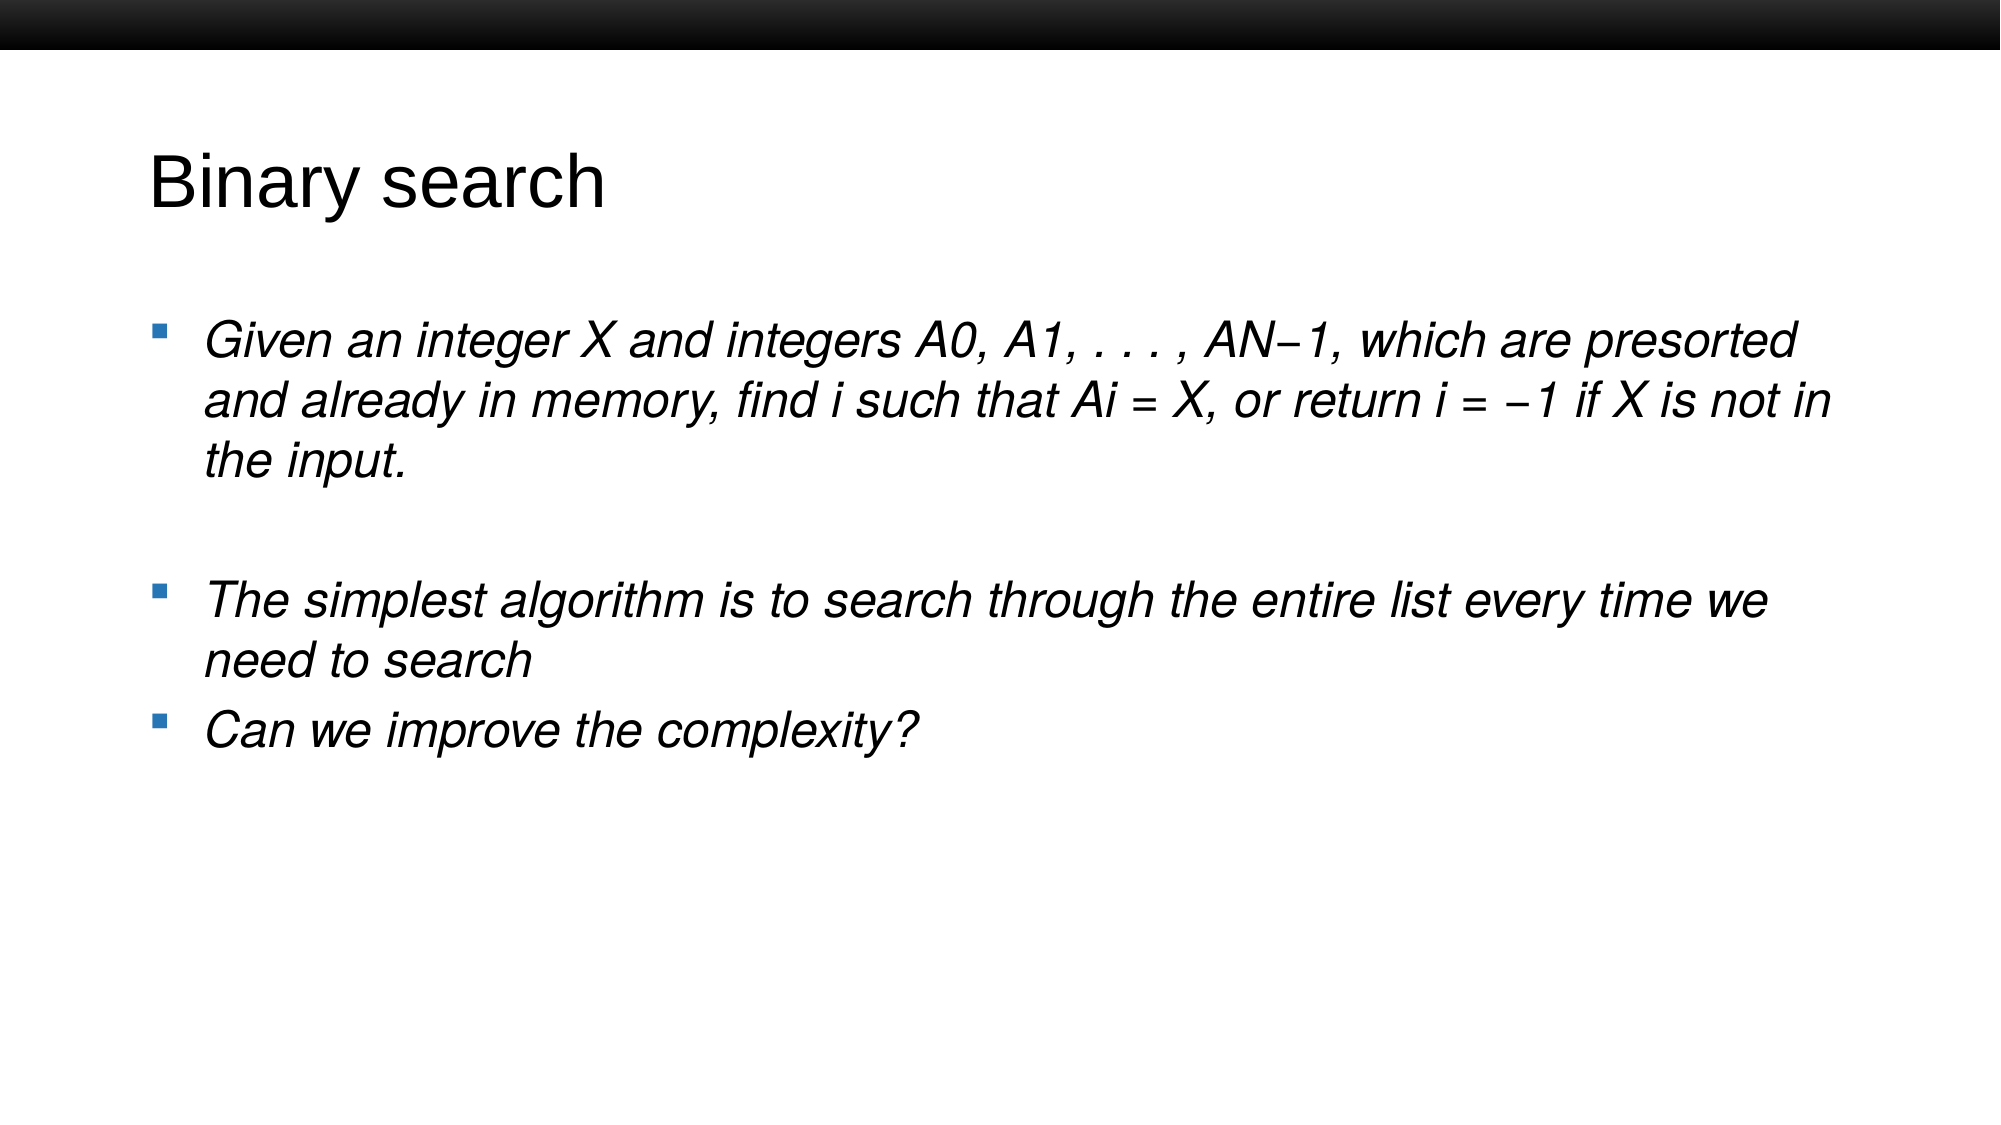

# Binary search
Given an integer X and integers A0, A1, . . . , AN−1, which are presorted and already in memory, find i such that Ai = X, or return i = −1 if X is not in the input.

The simplest algorithm is to search through the entire list every time we need to search
Can we improve the complexity?